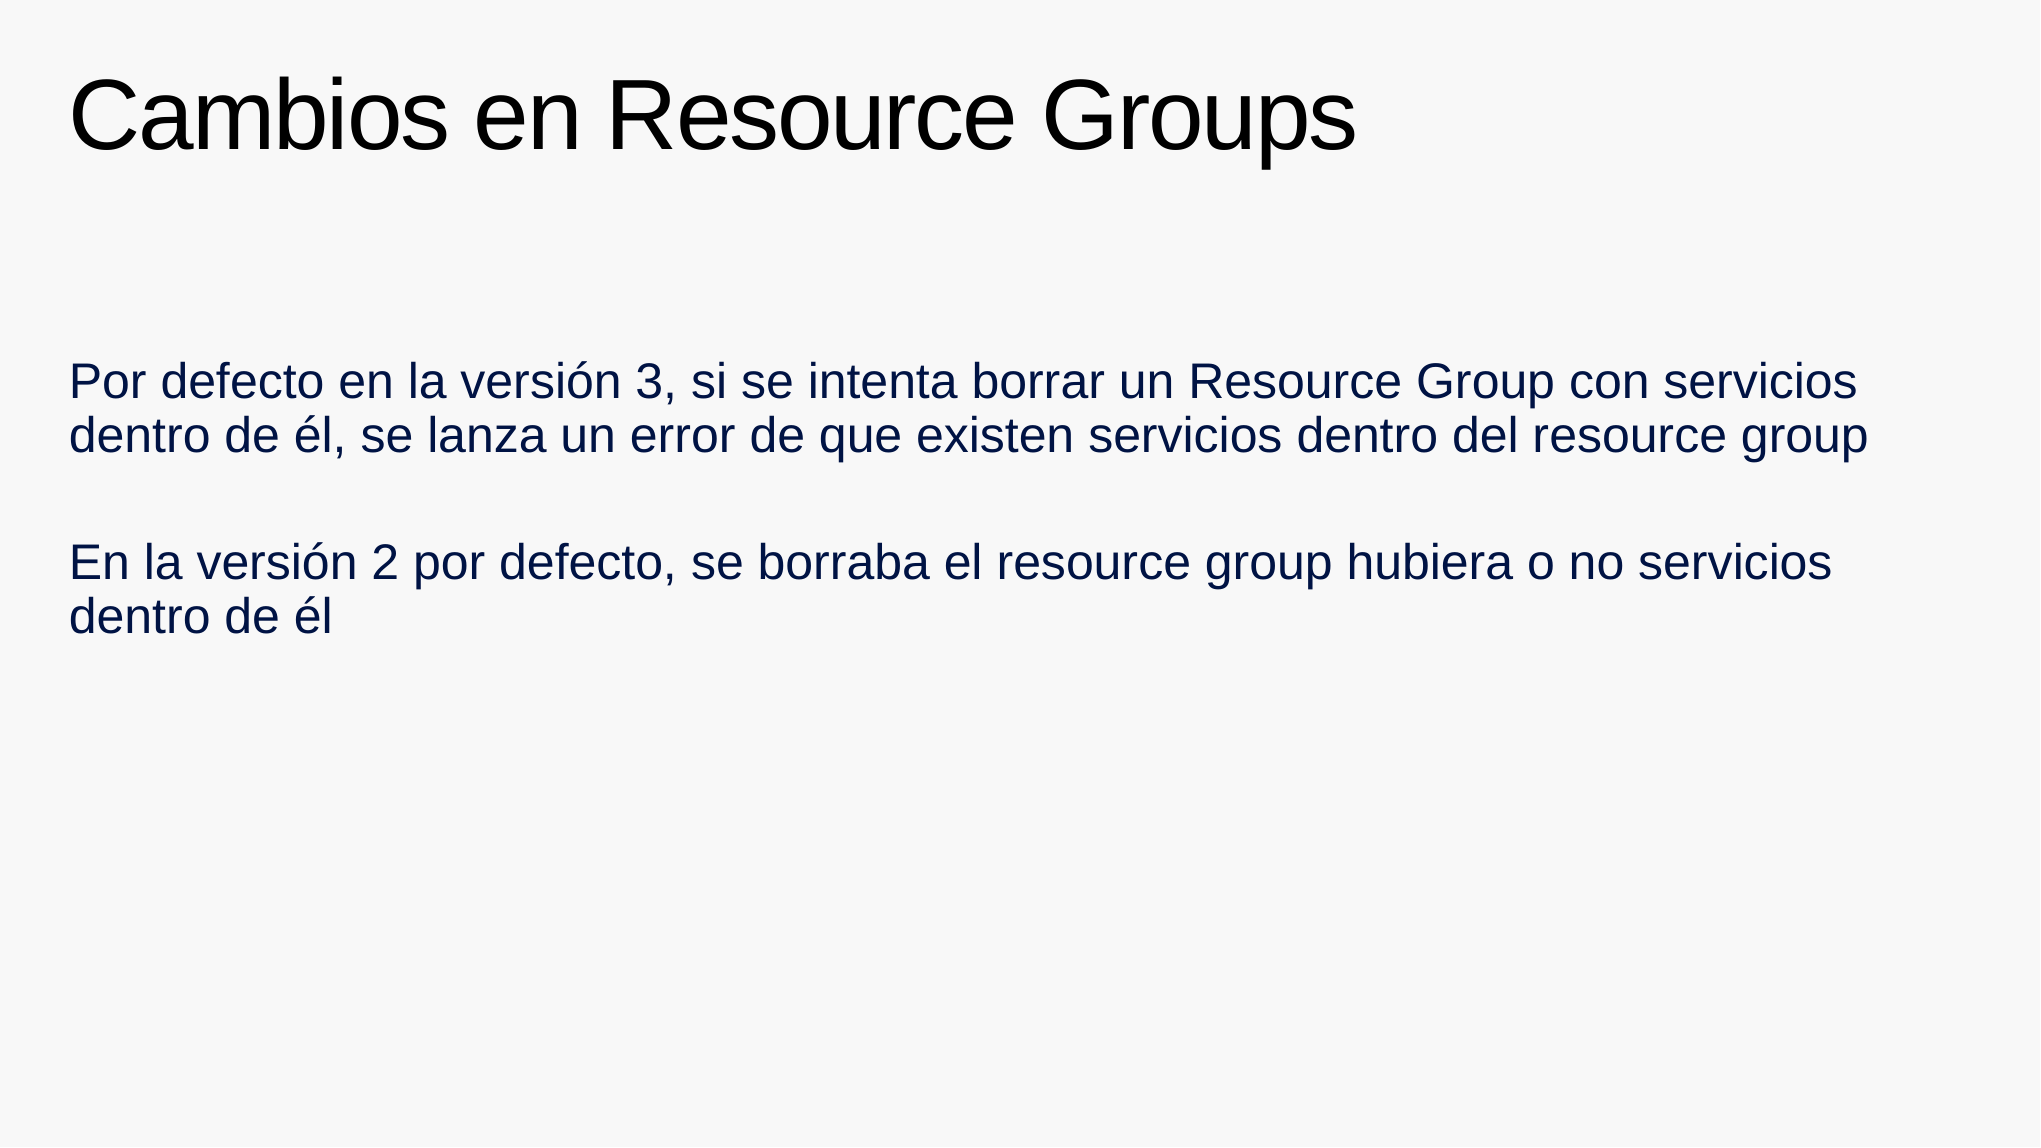

# Cambios en Resource Groups
Por defecto en la versión 3, si se intenta borrar un Resource Group con servicios dentro de él, se lanza un error de que existen servicios dentro del resource group

En la versión 2 por defecto, se borraba el resource group hubiera o no servicios dentro de él